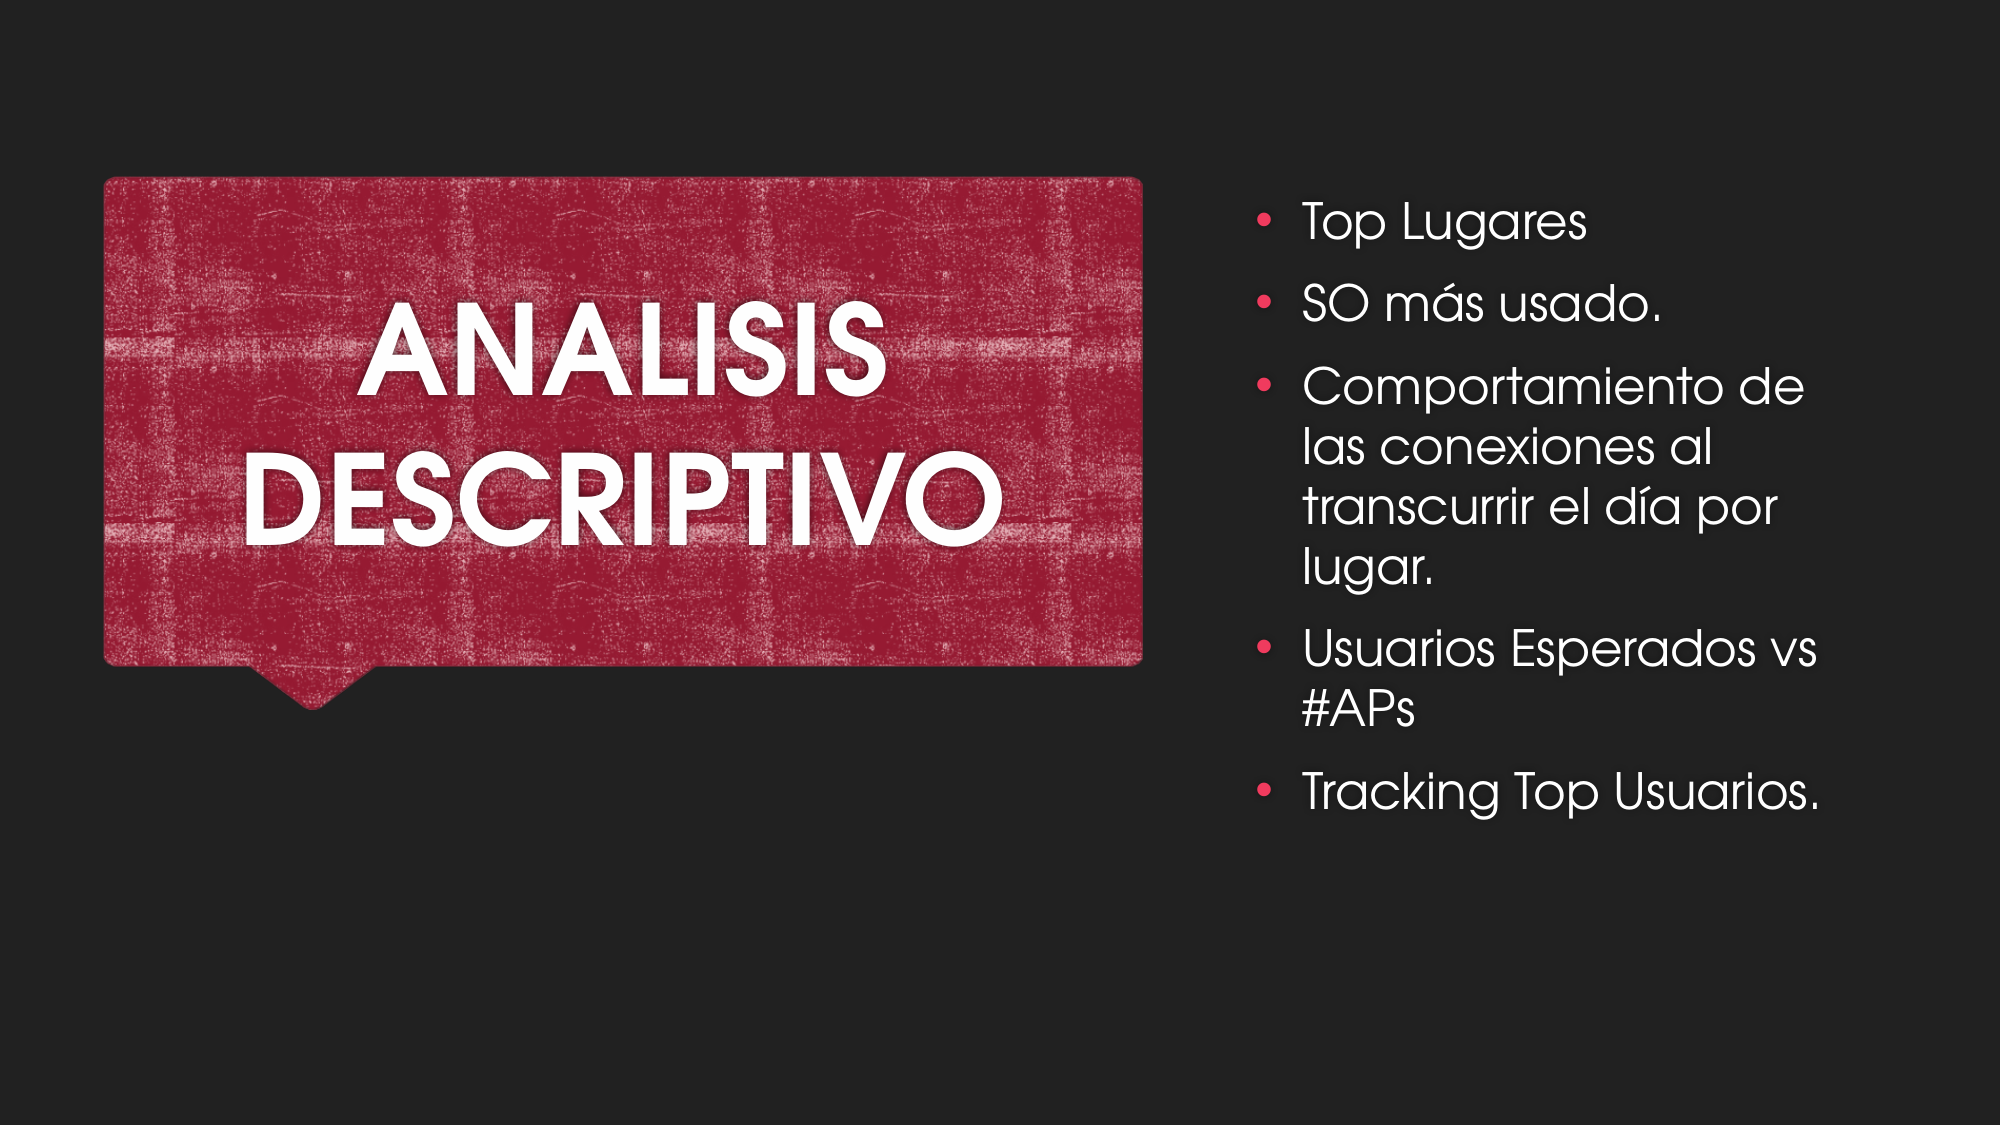

Top Lugares
SO más usado.
Comportamiento de las conexiones al transcurrir el día por lugar.
Usuarios Esperados vs #APs
Tracking Top Usuarios.
# ANALISIS DESCRIPTIVO